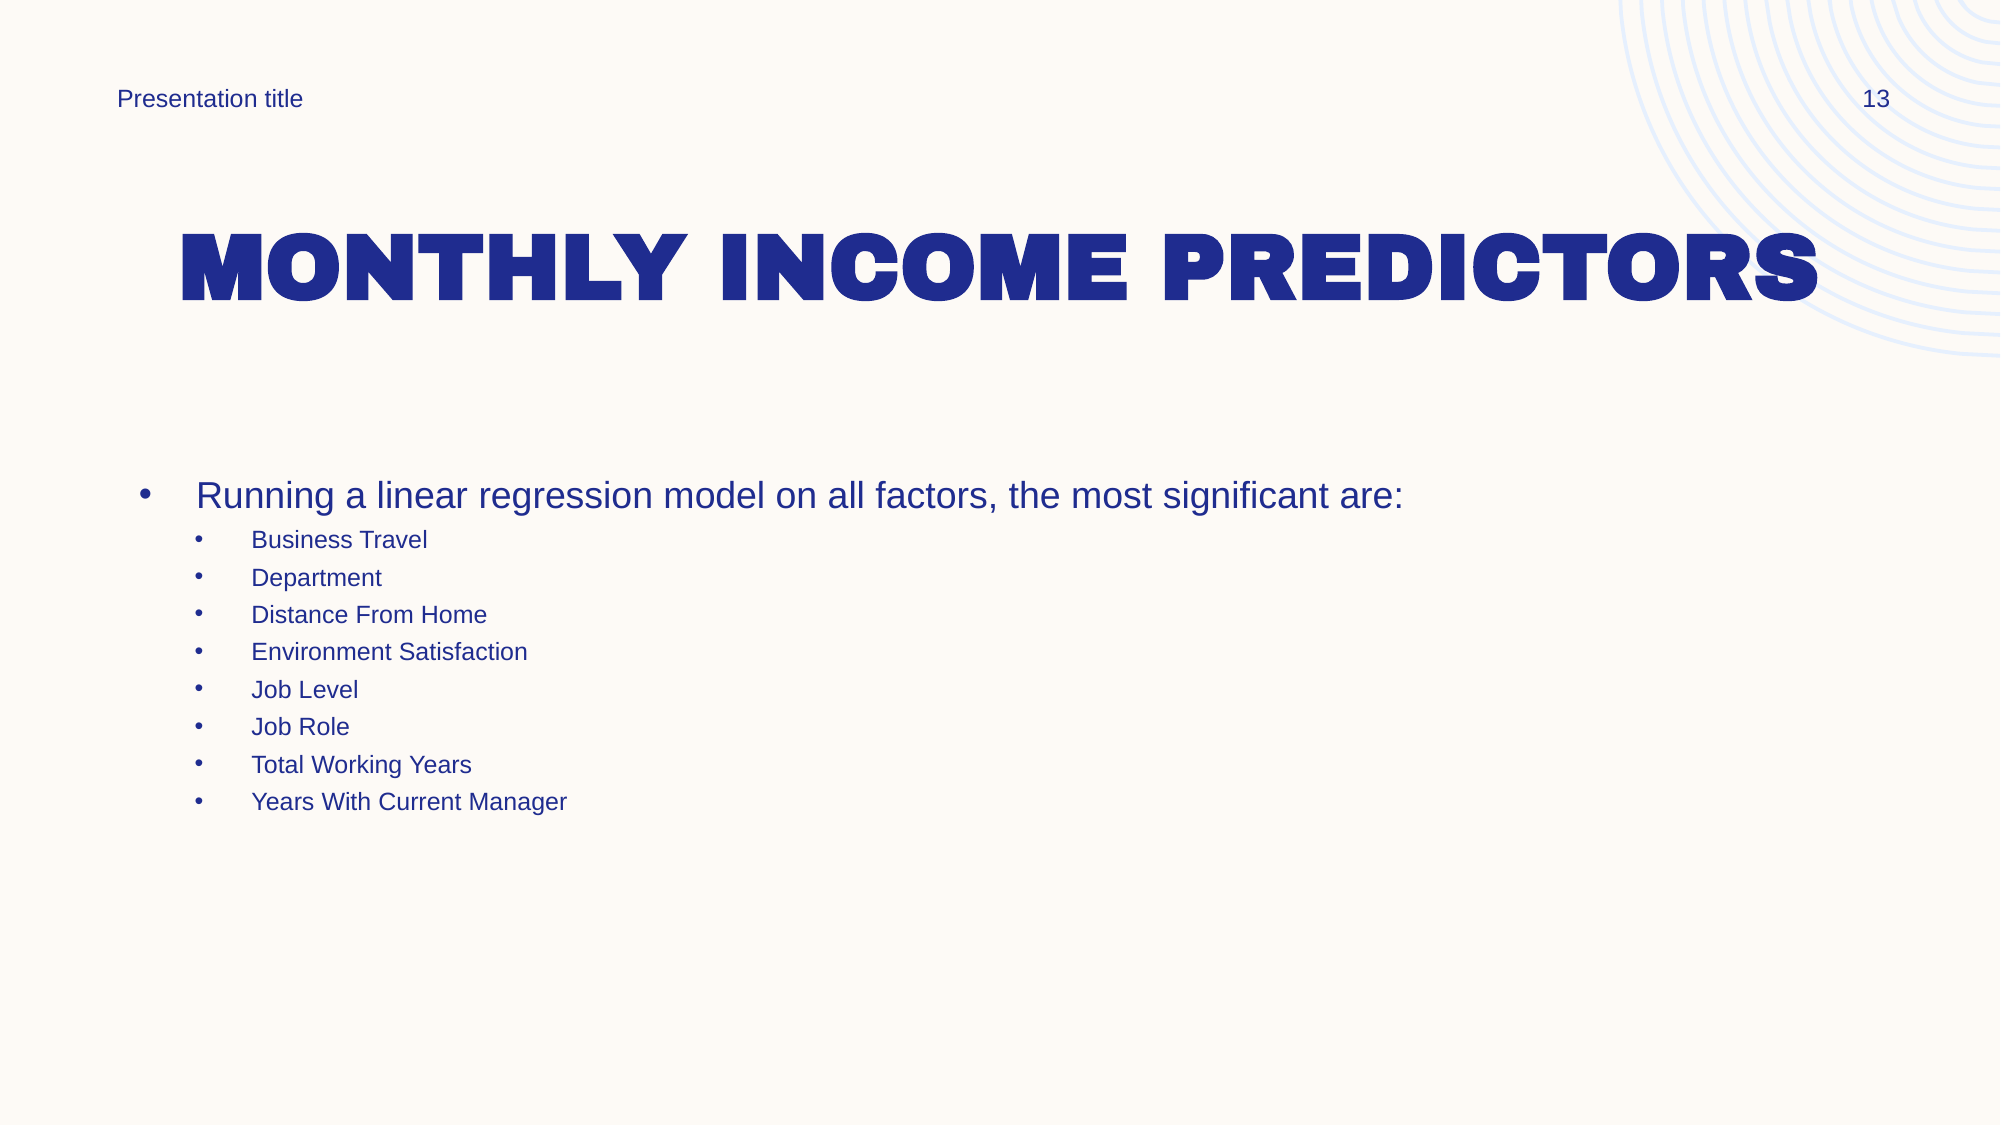

Presentation title
13
# Monthly income Predictors
Running a linear regression model on all factors, the most significant are:
Business Travel
Department
Distance From Home
Environment Satisfaction
Job Level
Job Role
Total Working Years
Years With Current Manager